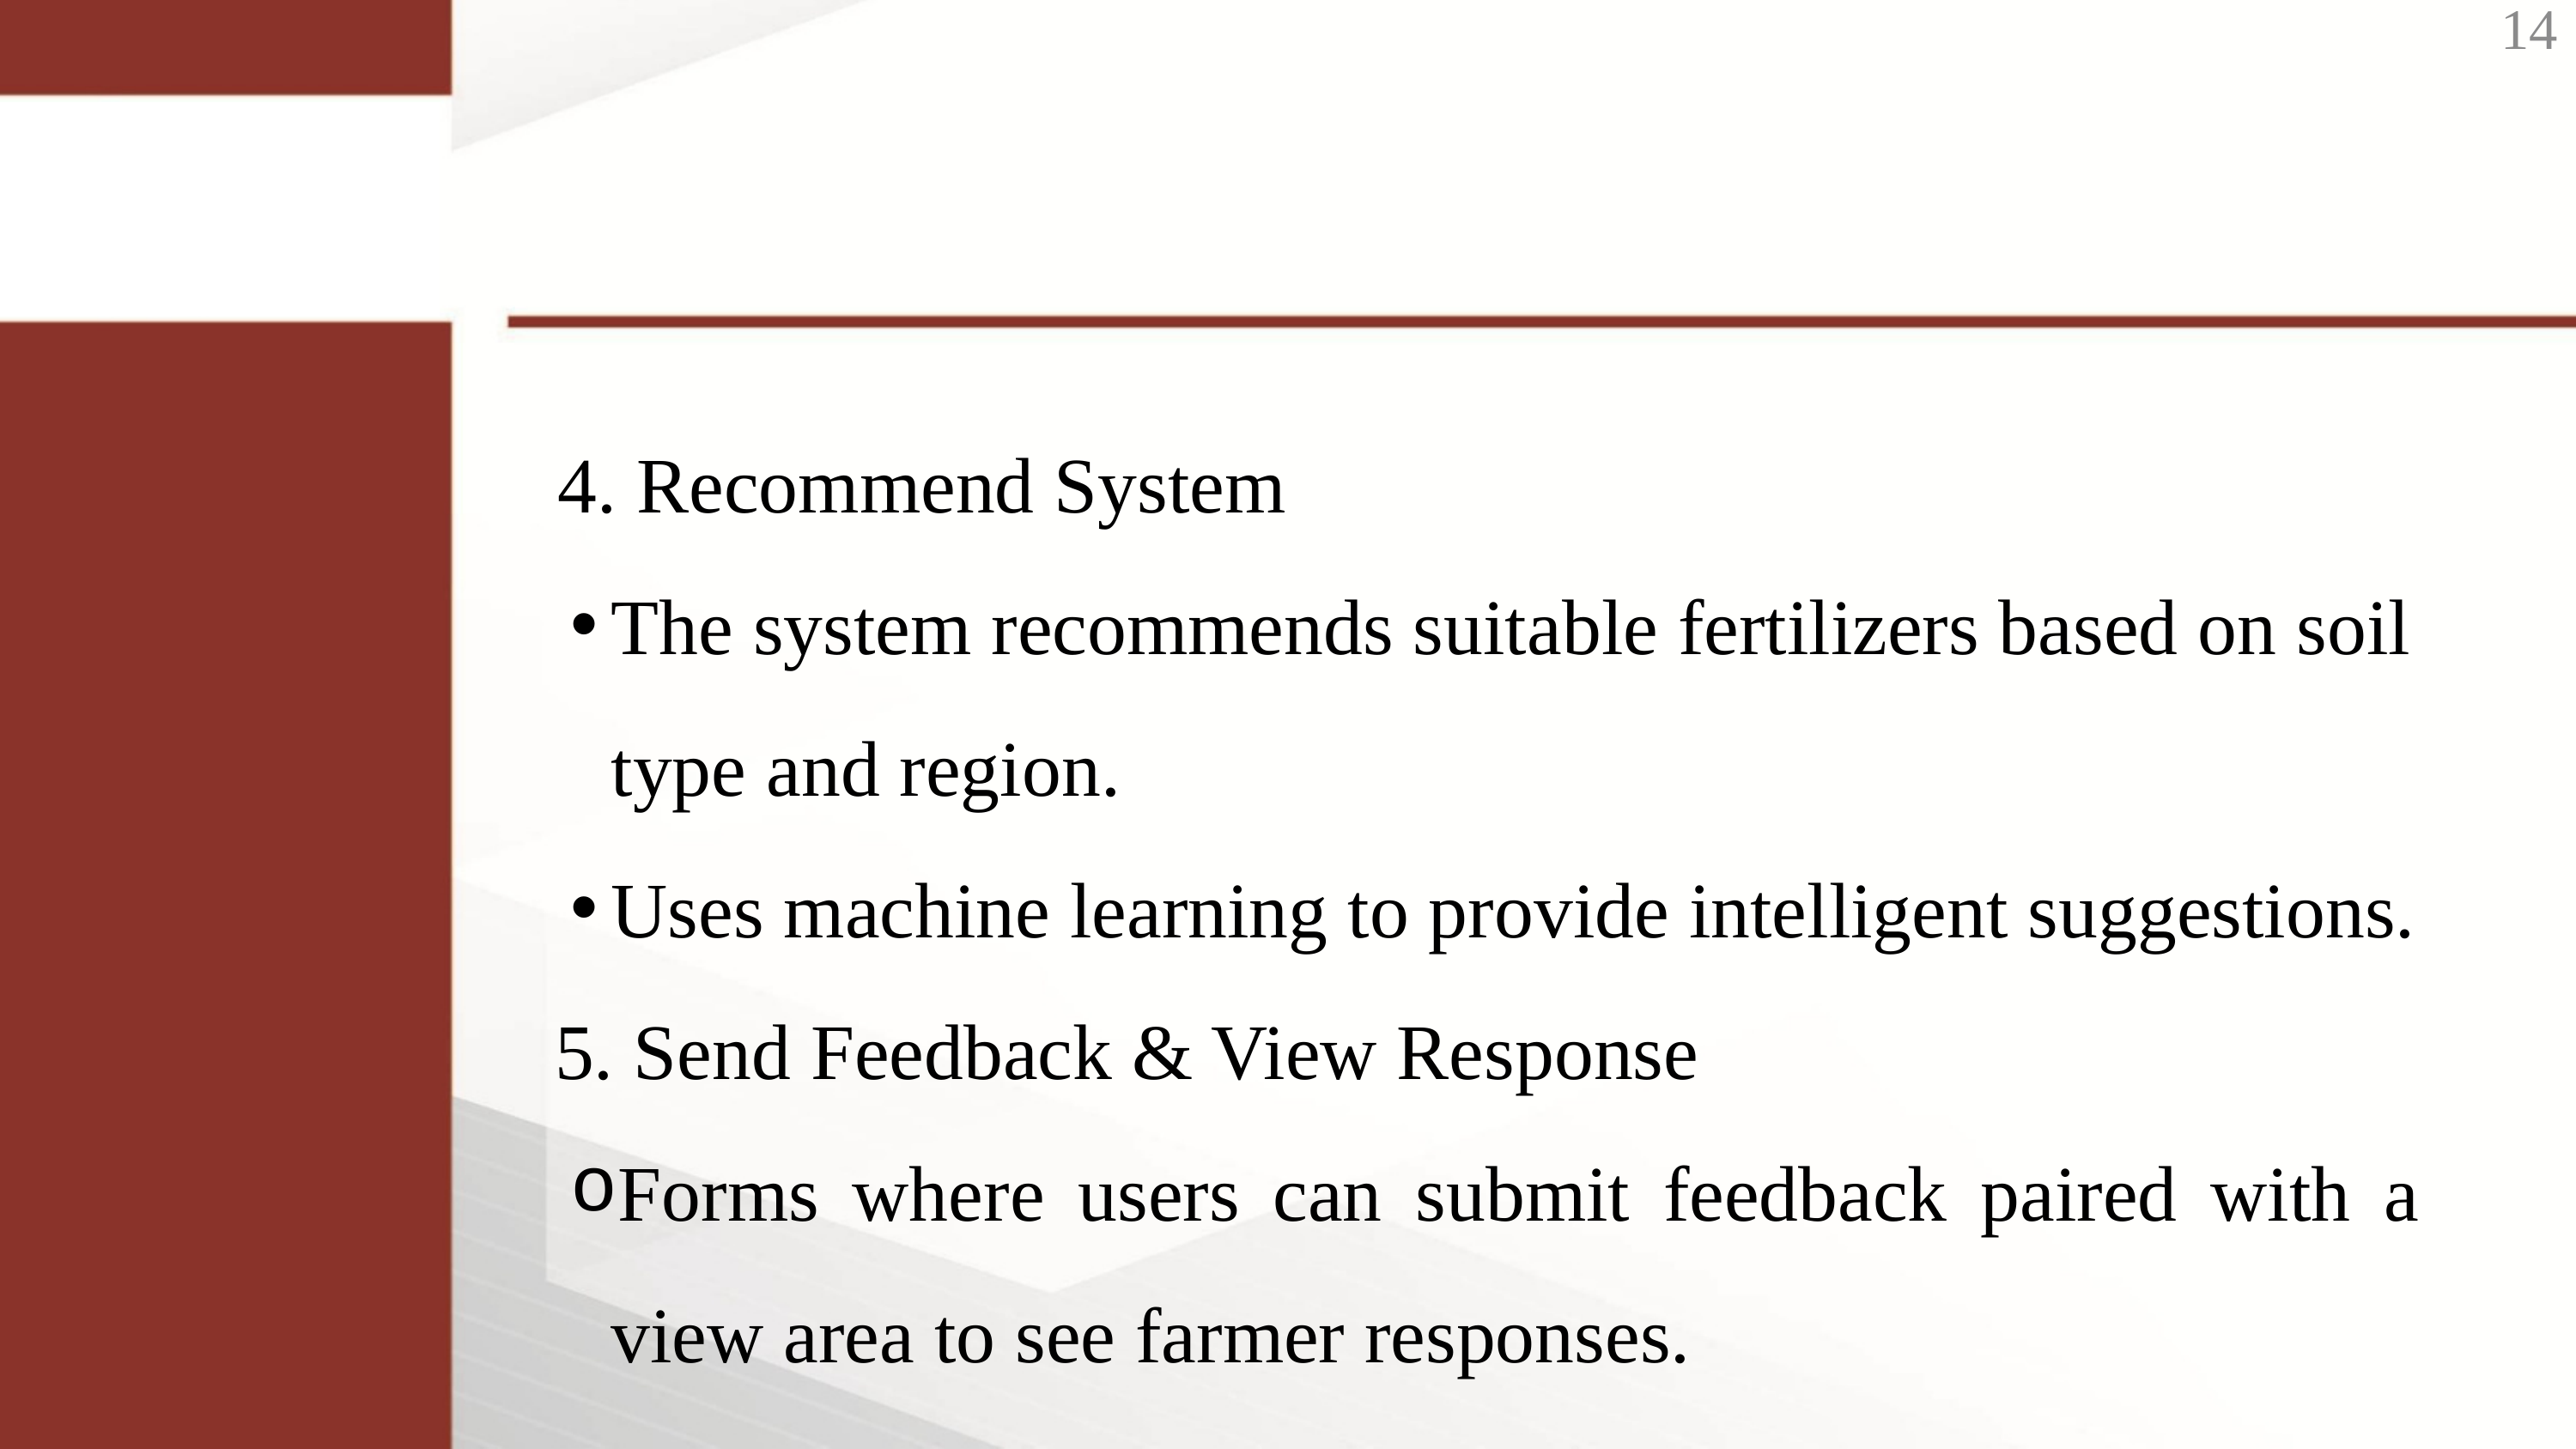

14

4. Recommend System
The system recommends suitable fertilizers based on soil type and region.
Uses machine learning to provide intelligent suggestions.
	5. Send Feedback & View Response
Forms where users can submit feedback paired with a view area to see farmer responses.